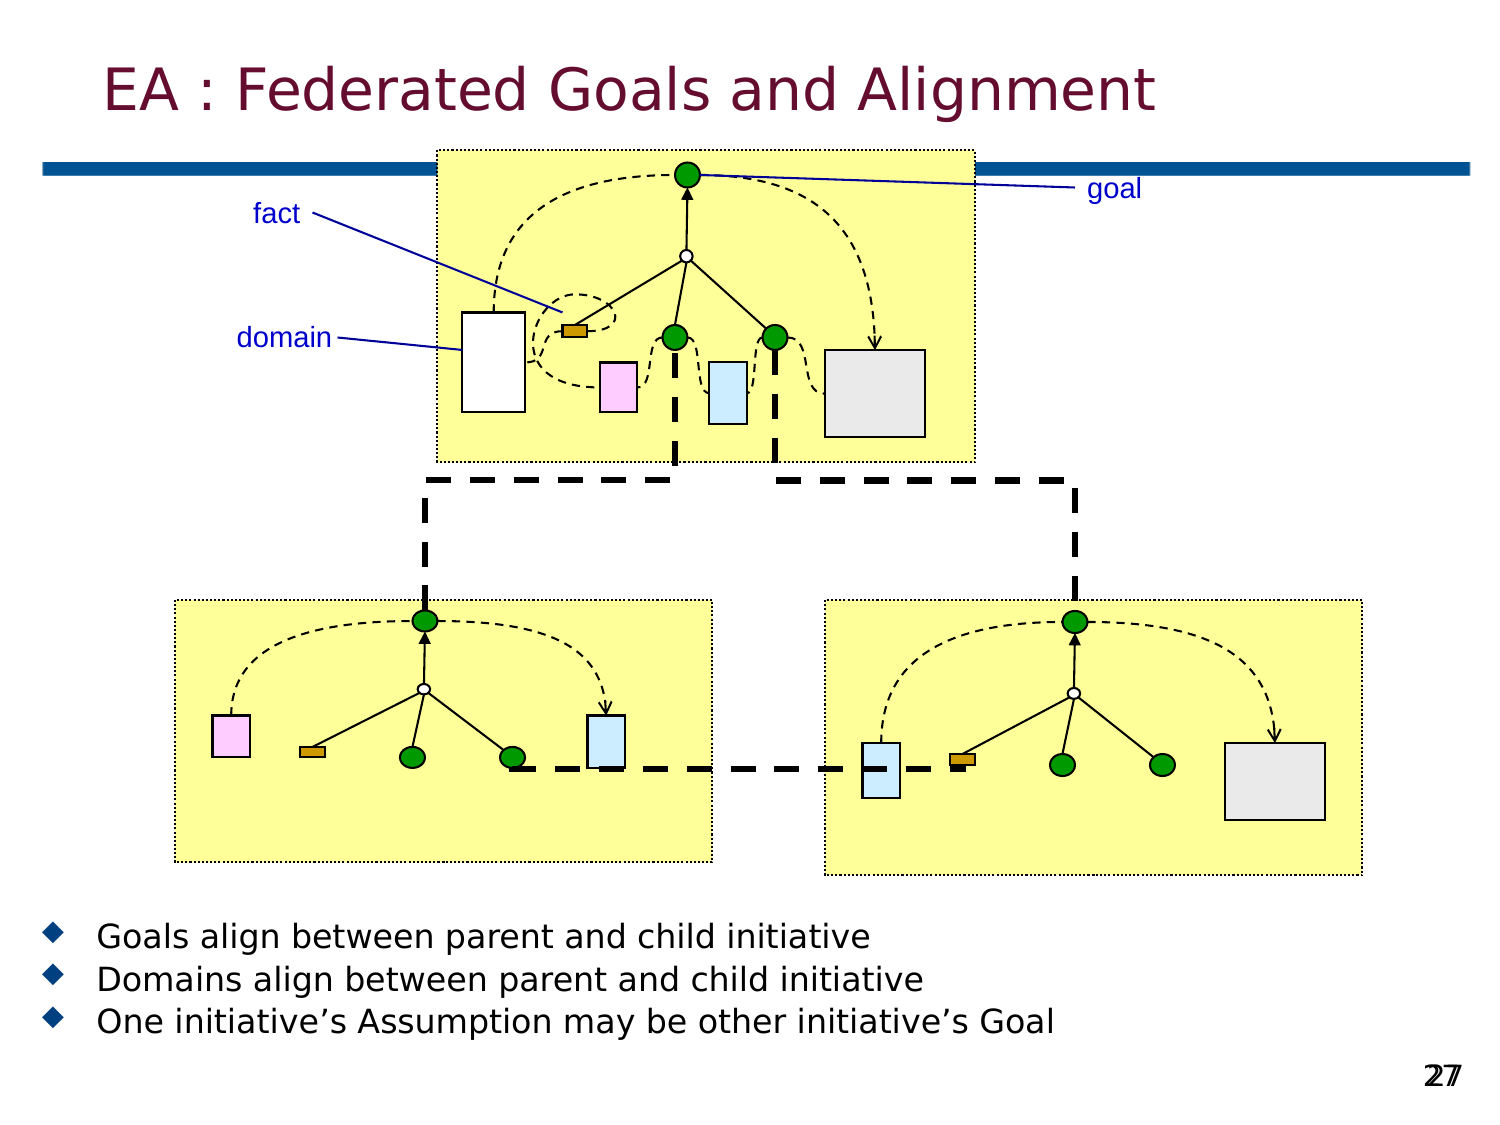

27
# EA : Federated Goals and Alignment

goal

fact

domain

Goals align between parent and child initiative
Domains align between parent and child initiative
One initiative’s Assumption may be other initiative’s Goal